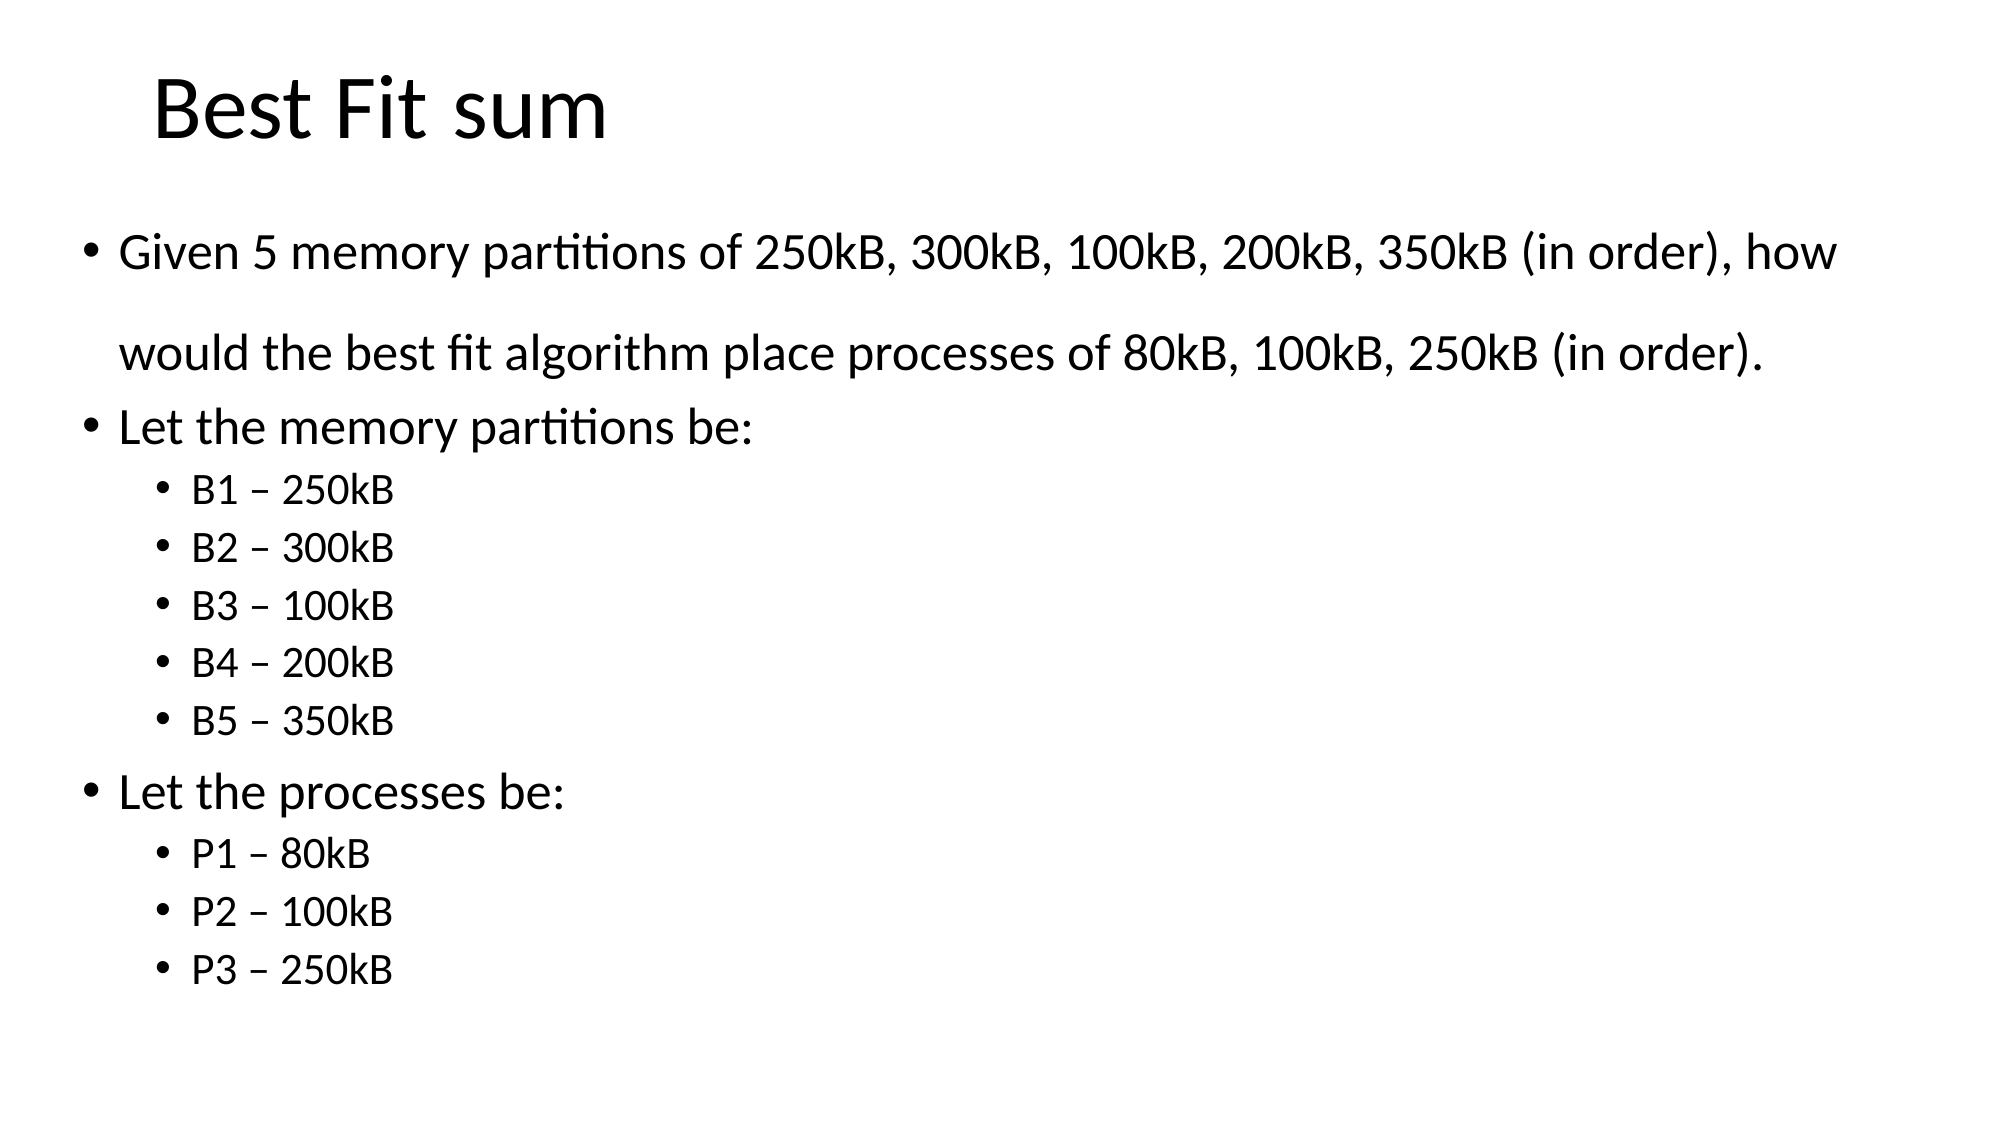

# Best Fit	sum
Given 5 memory partitions of 250kB, 300kB, 100kB, 200kB, 350kB (in order), how would the best fit algorithm place processes of 80kB, 100kB, 250kB (in order).
Let the memory partitions be:
B1 – 250kB
B2 – 300kB
B3 – 100kB
B4 – 200kB
B5 – 350kB
Let the processes be:
P1 – 80kB
P2 – 100kB
P3 – 250kB